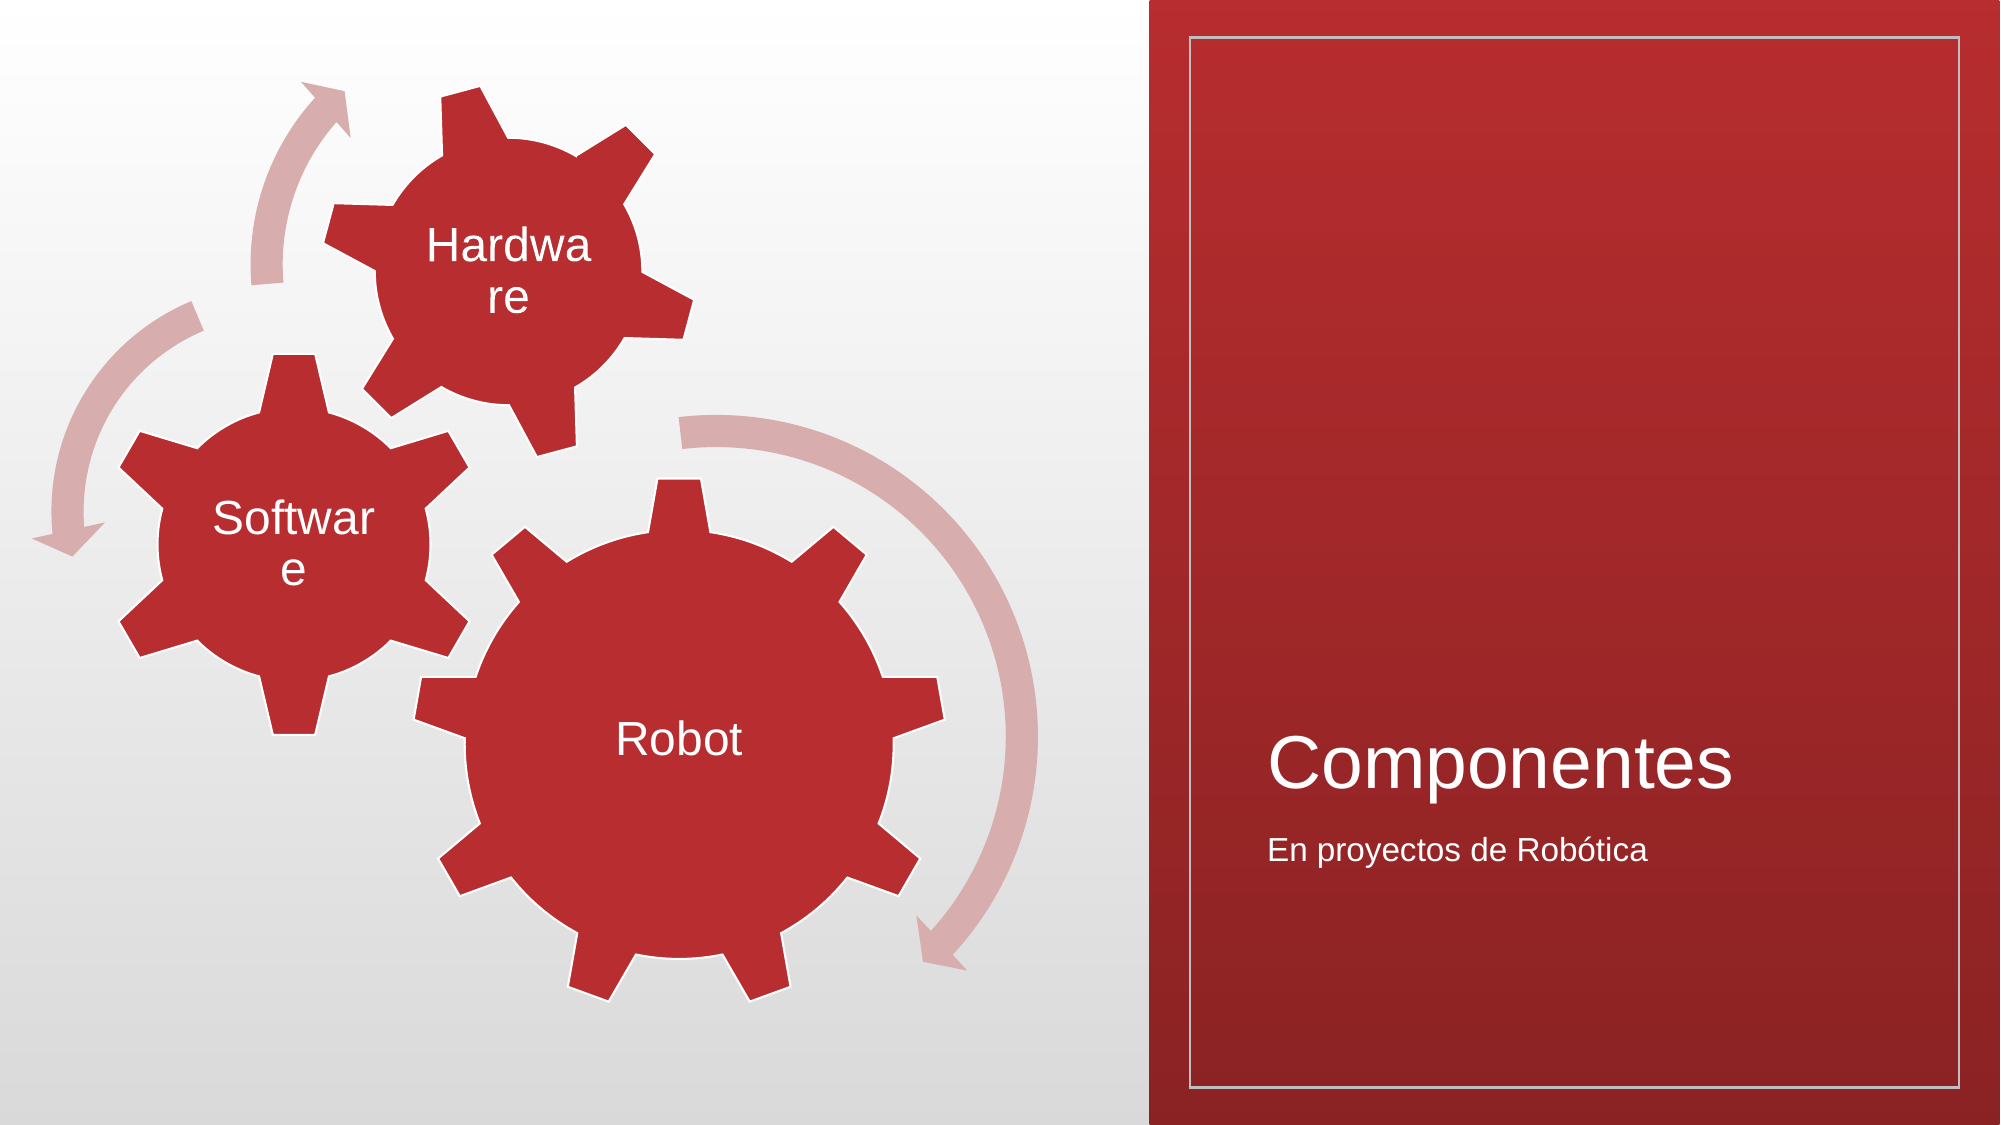

Robot
Software
Hardware
# Componentes
En proyectos de Robótica